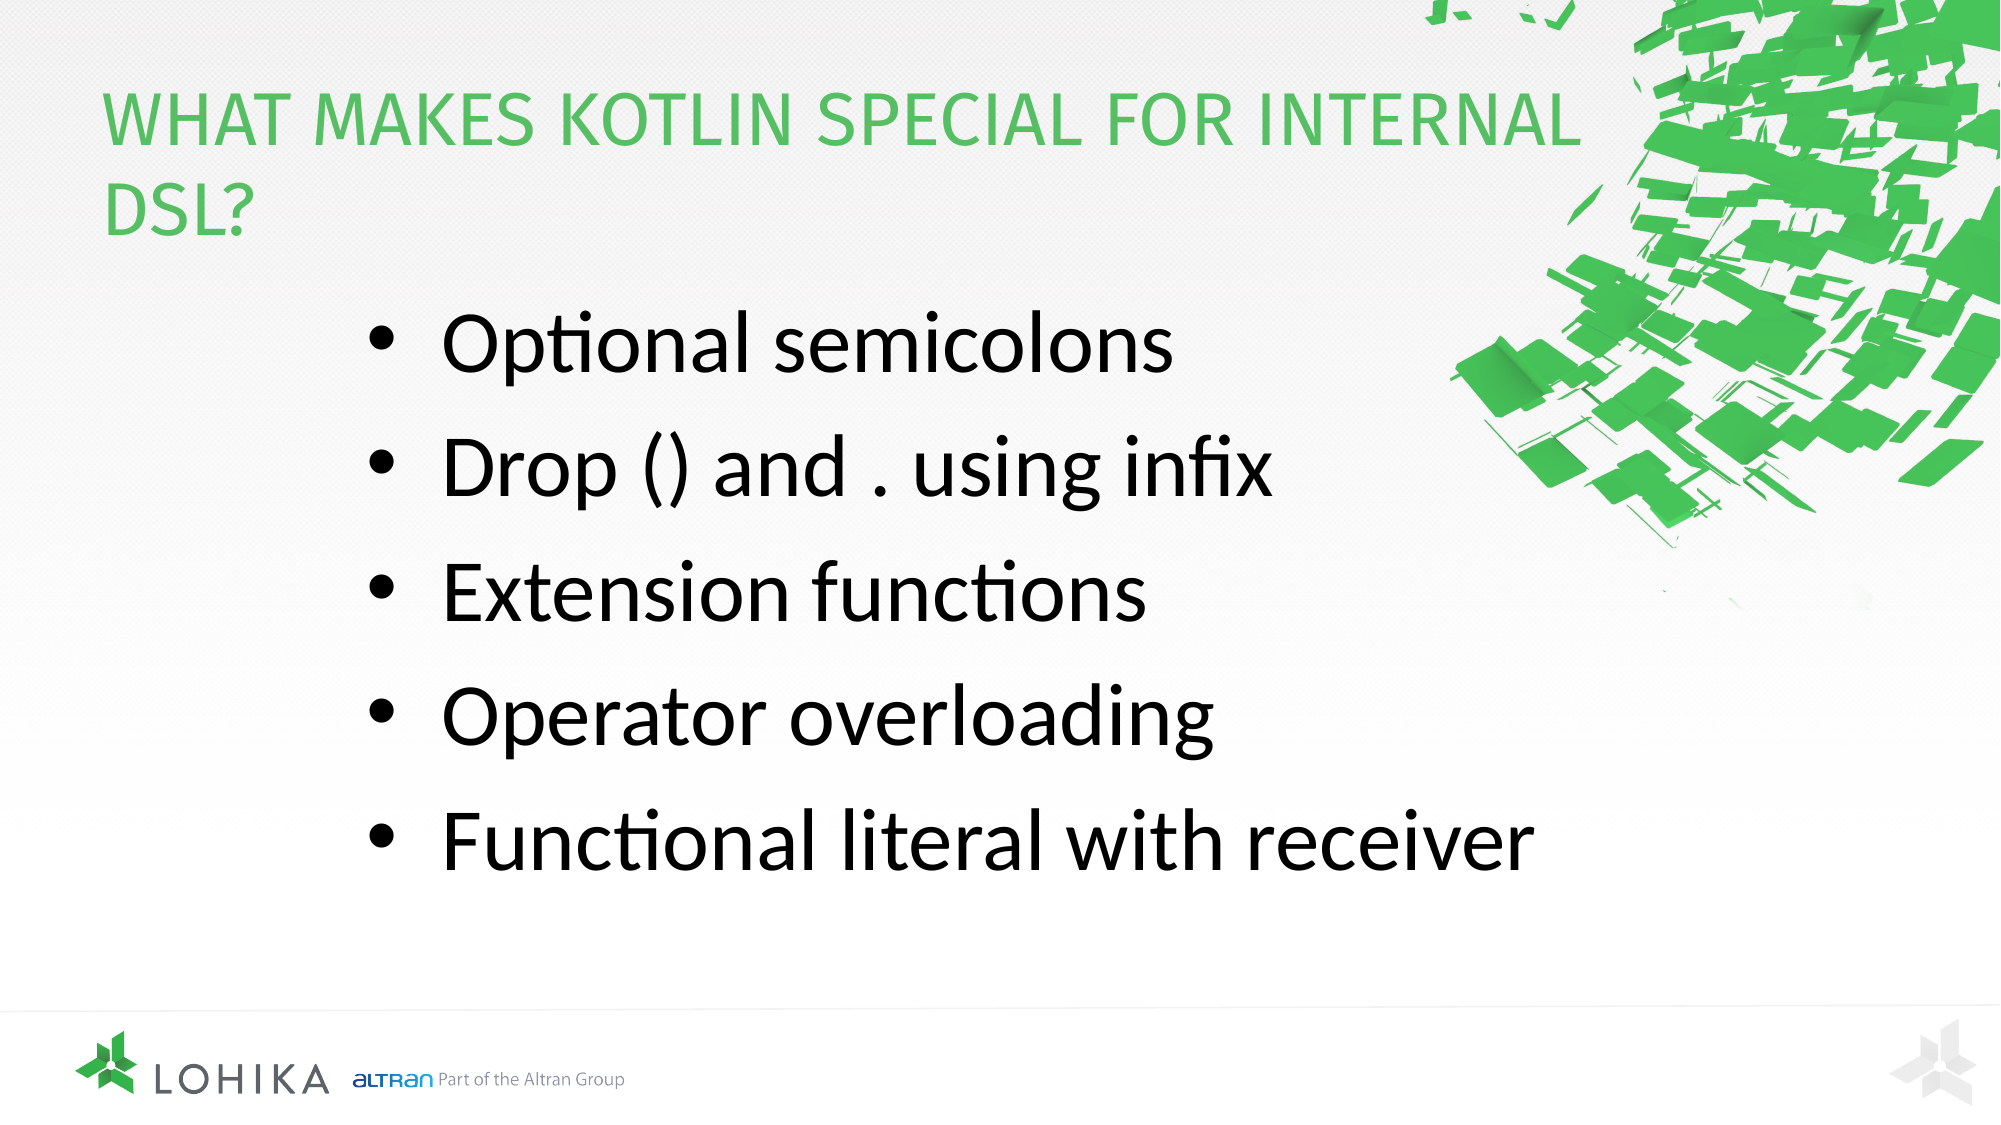

# What makes Kotlin special for internal DSL?
Optional semicolons
Drop () and . using infix
Extension functions
Operator overloading
Functional literal with receiver